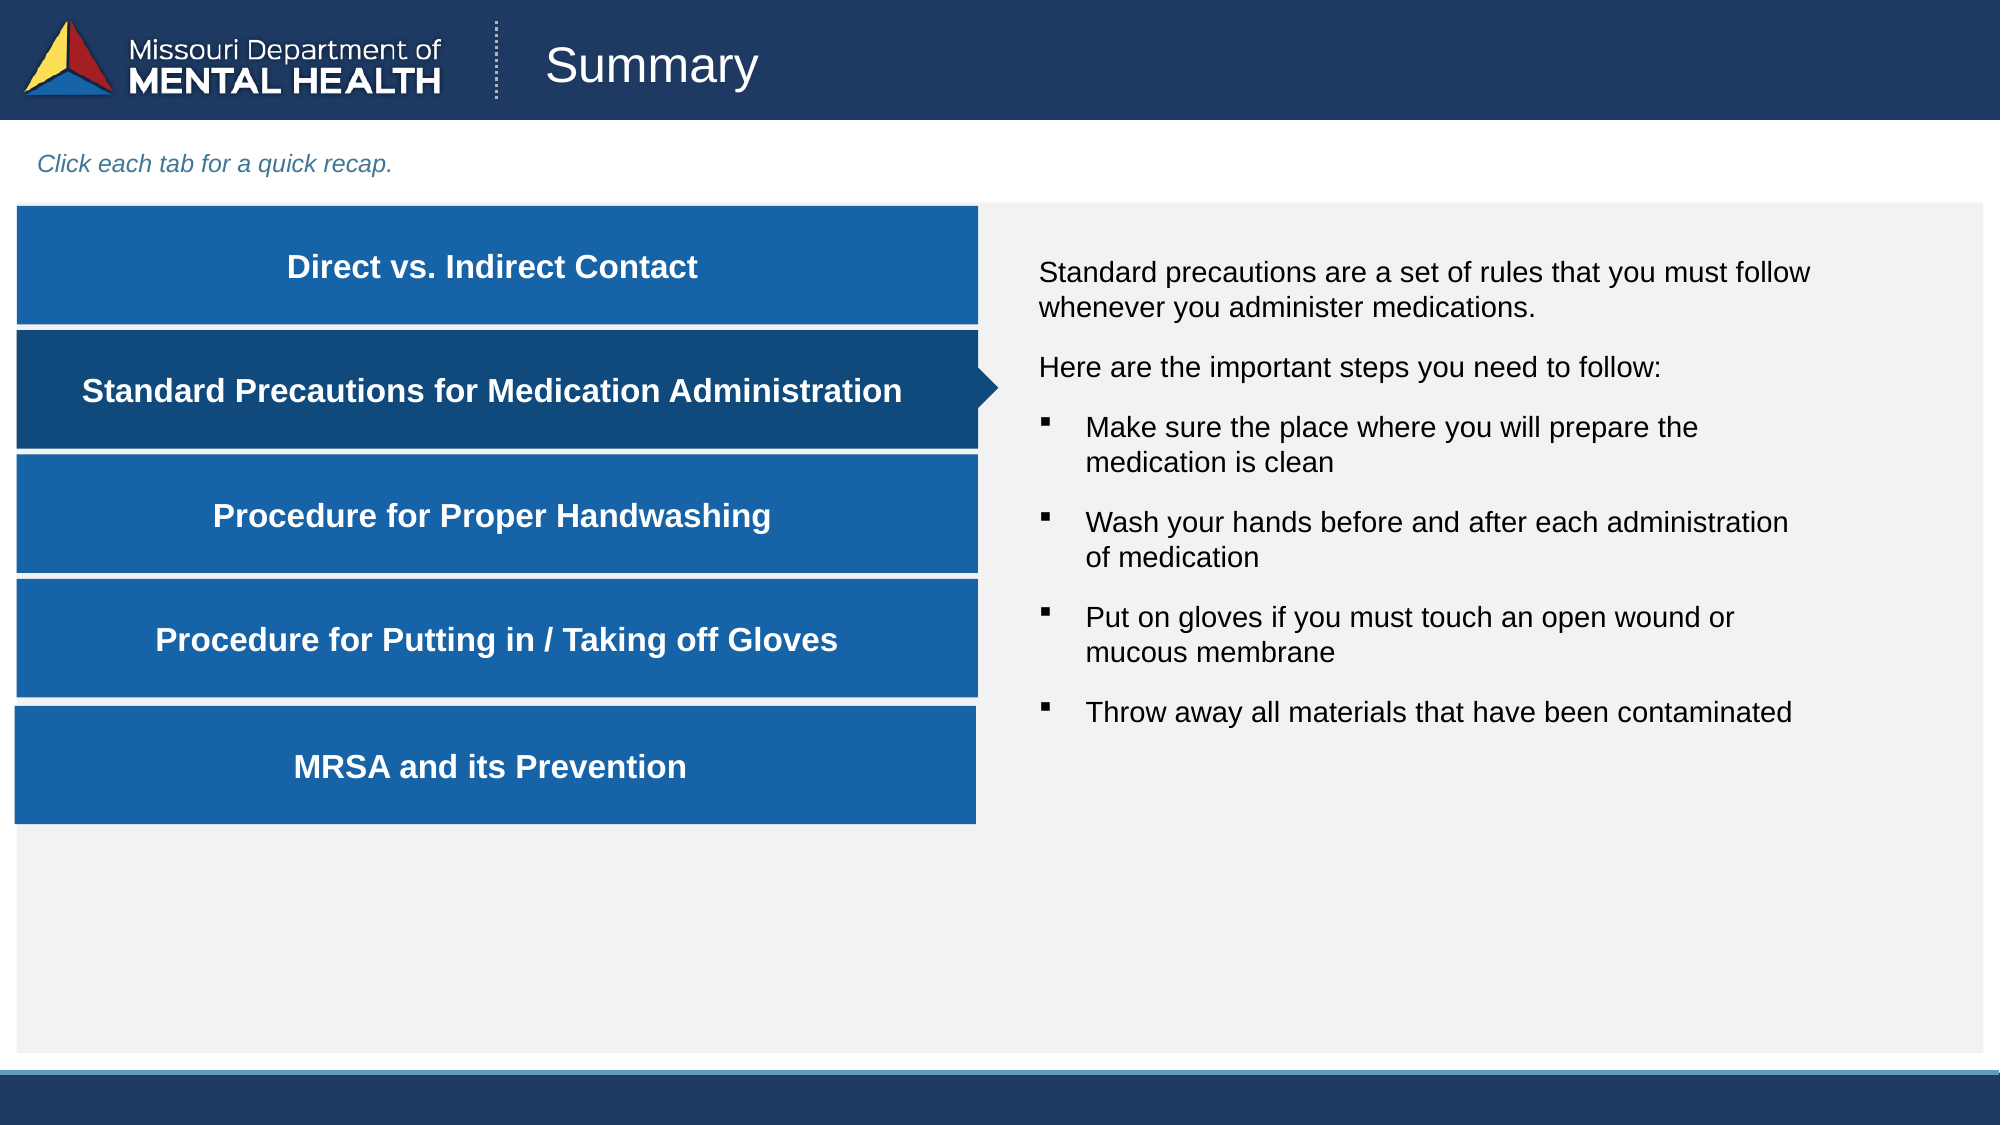

Summary
Click each tab for a quick recap.

Direct vs. Indirect Contact
Standard precautions are a set of rules that you must follow whenever you administer medications.
Here are the important steps you need to follow:
Make sure the place where you will prepare the medication is clean
Wash your hands before and after each administration of medication
Put on gloves if you must touch an open wound or mucous membrane
Throw away all materials that have been contaminated
Standard Precautions for Medication Administration

Procedure for Proper Handwashing
Procedure for Putting in / Taking off Gloves
MRSA and its Prevention